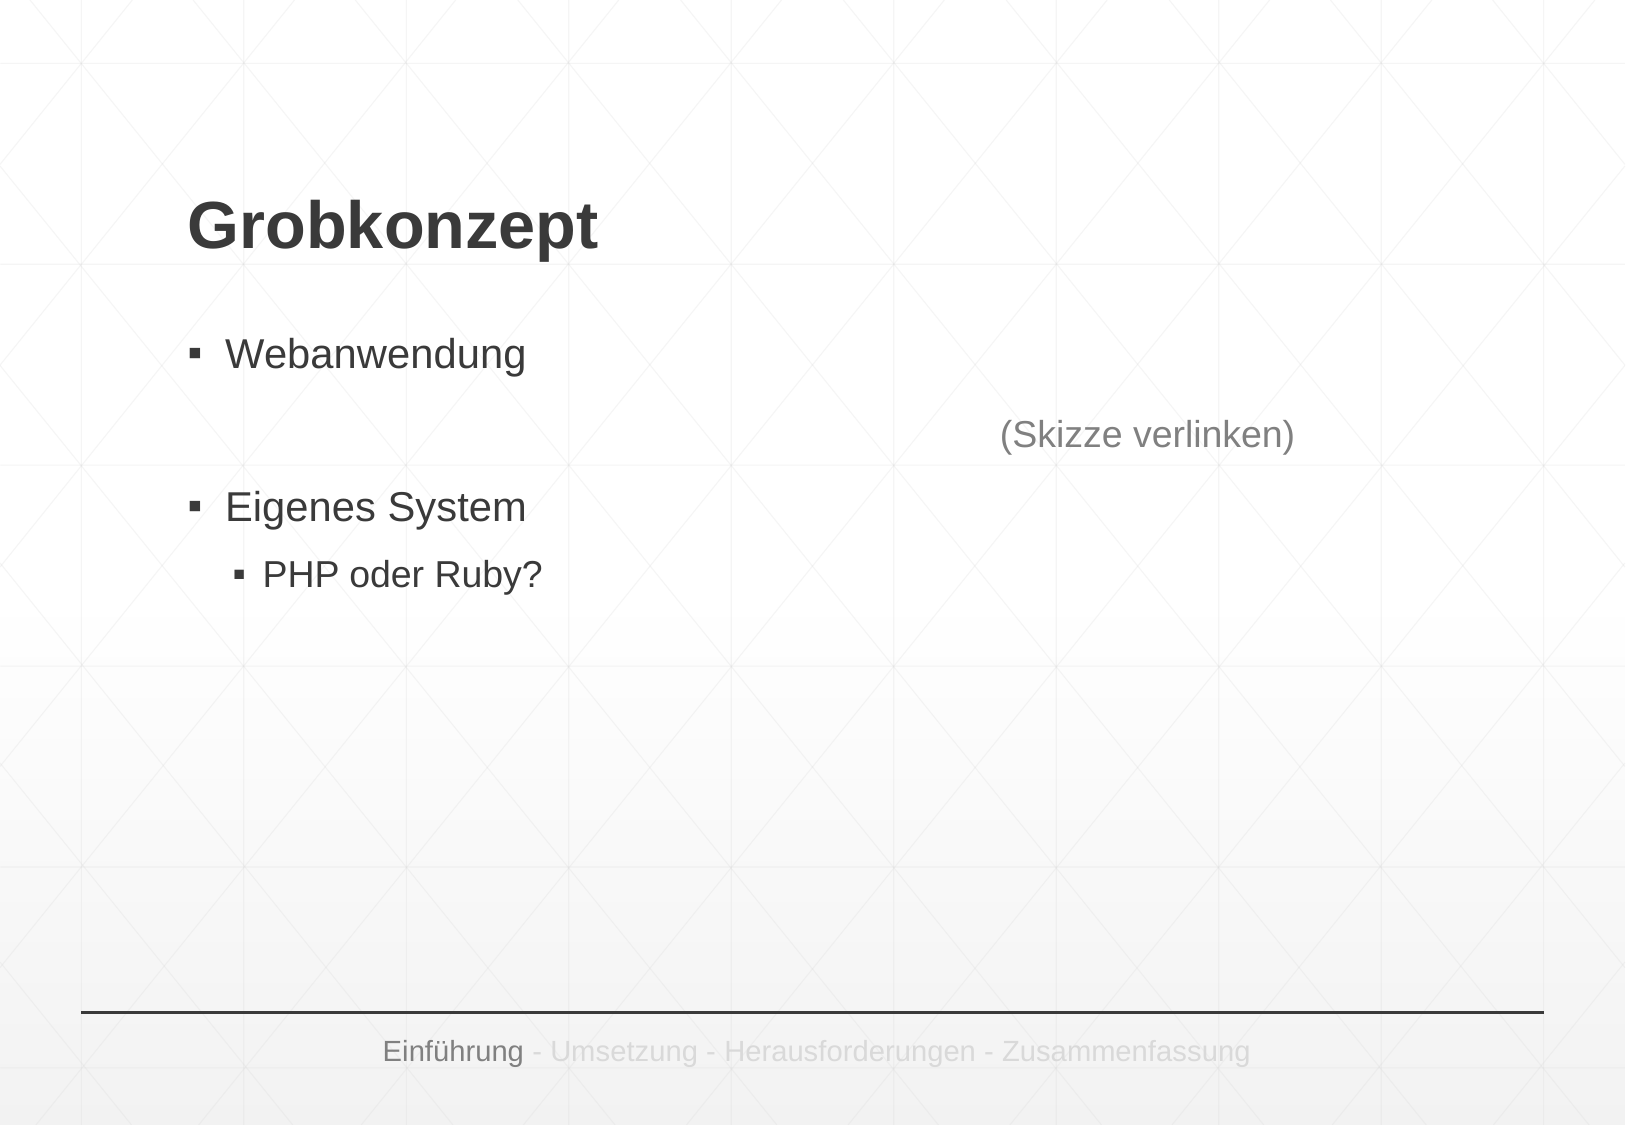

# Grobkonzept
Webanwendung

Eigenes System
PHP oder Ruby?

(Skizze verlinken)

Einführung - Umsetzung - Herausforderungen - Zusammenfassung